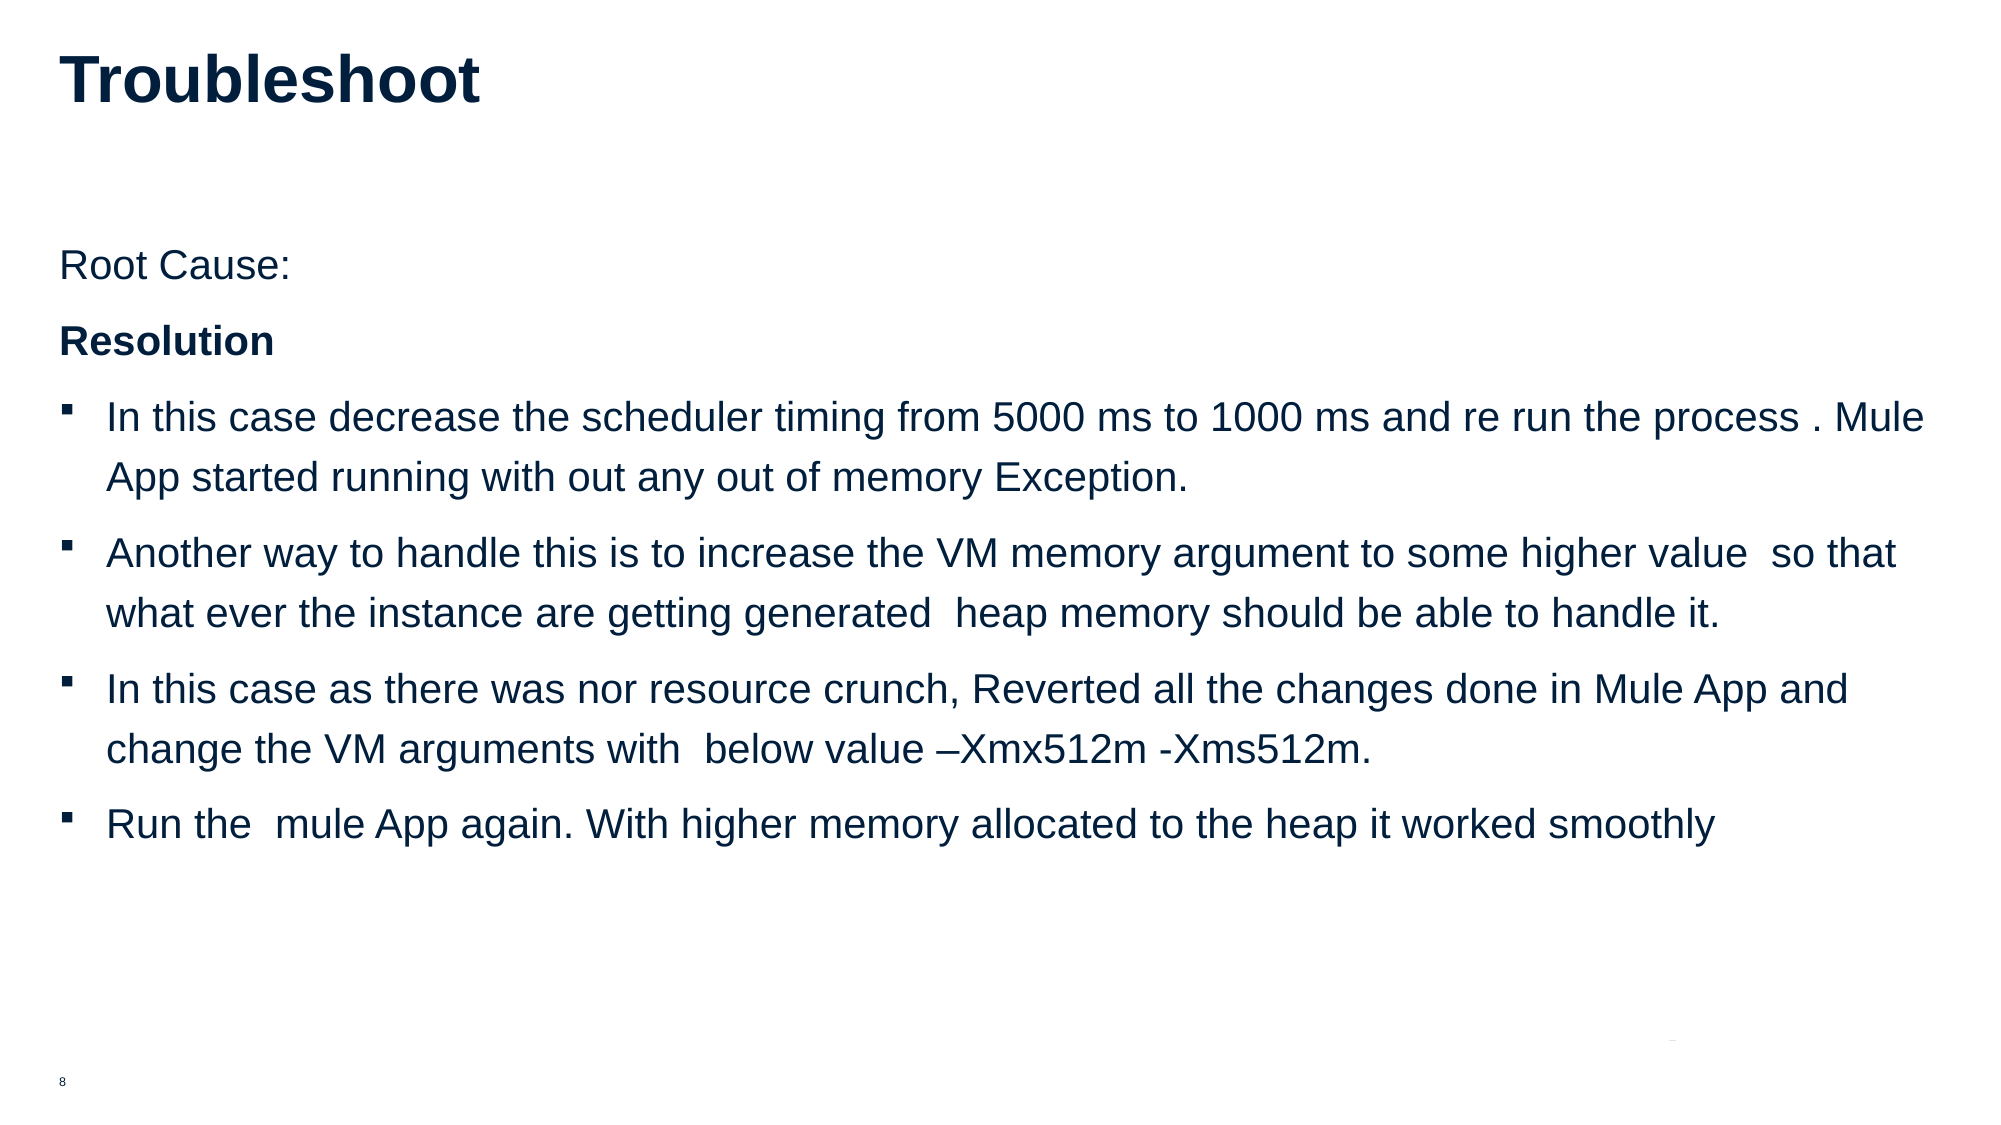

# Troubleshoot
Root Cause:
Resolution
In this case decrease the scheduler timing from 5000 ms to 1000 ms and re run the process . Mule App started running with out any out of memory Exception.
Another way to handle this is to increase the VM memory argument to some higher value  so that what ever the instance are getting generated  heap memory should be able to handle it.
In this case as there was nor resource crunch, Reverted all the changes done in Mule App and change the VM arguments with  below value –Xmx512m -Xms512m.
Run the  mule App again. With higher memory allocated to the heap it worked smoothly

8